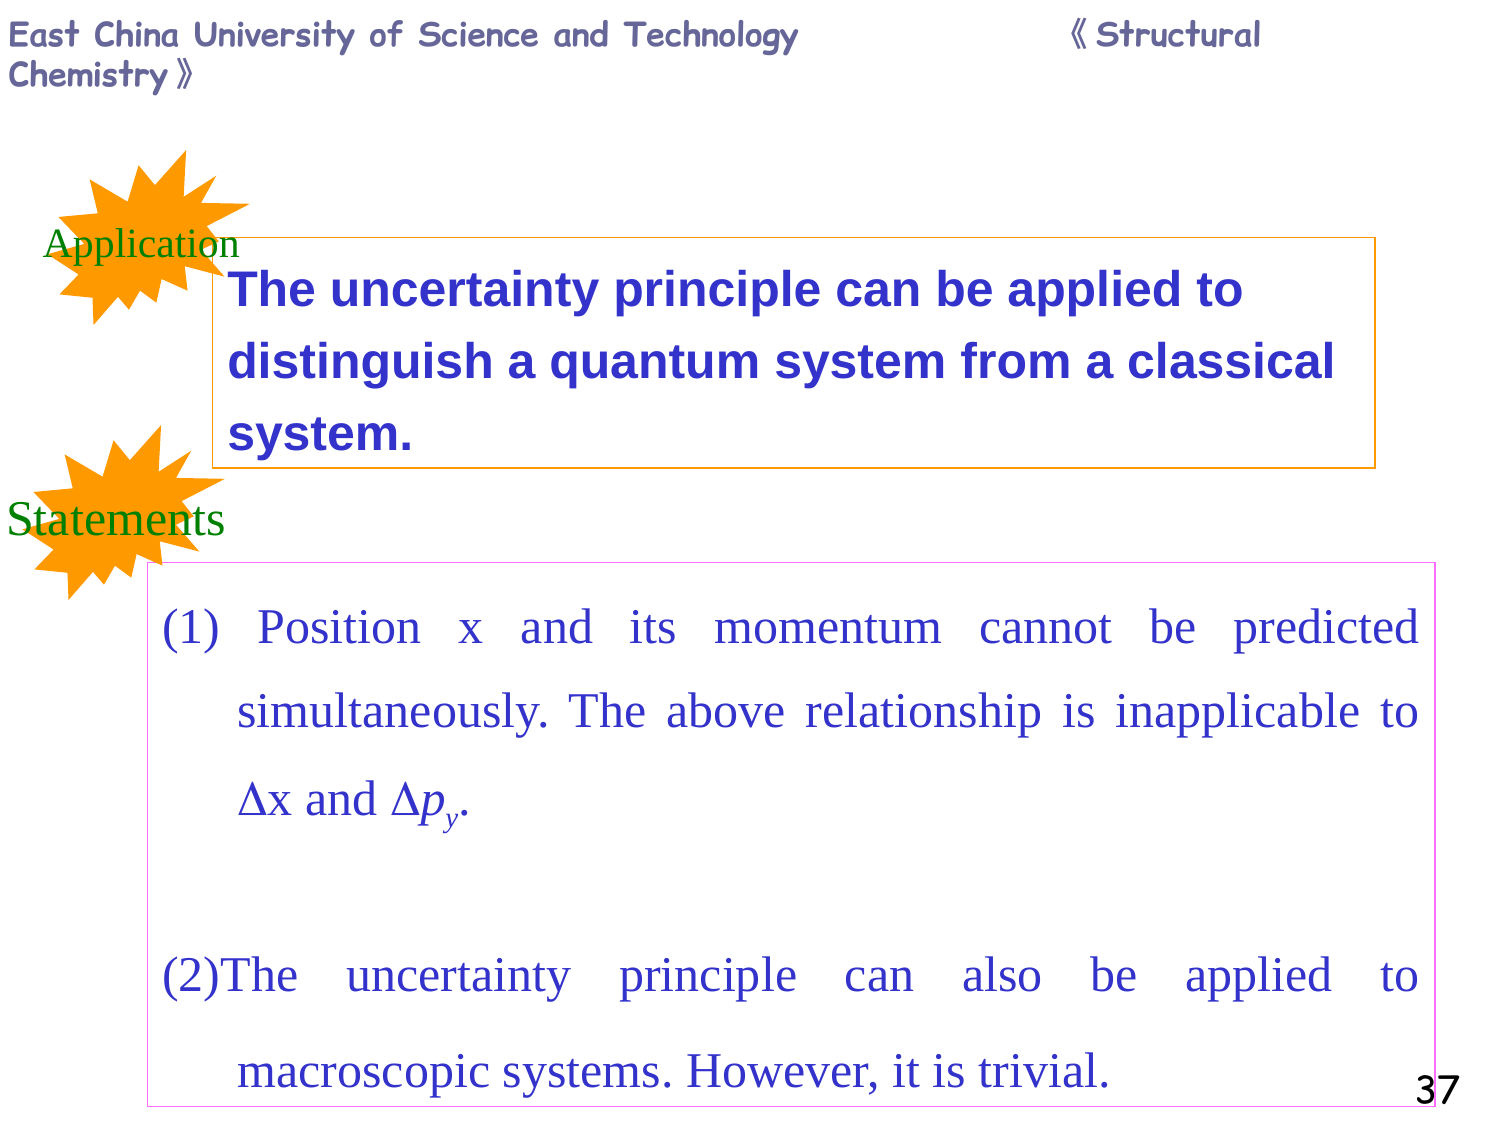

Application
The uncertainty principle can be applied to distinguish a quantum system from a classical system.
Statements
(1) Position x and its momentum cannot be predicted simultaneously. The above relationship is inapplicable to Δx and Δpy.

(2)The uncertainty principle can also be applied to macroscopic systems. However, it is trivial.